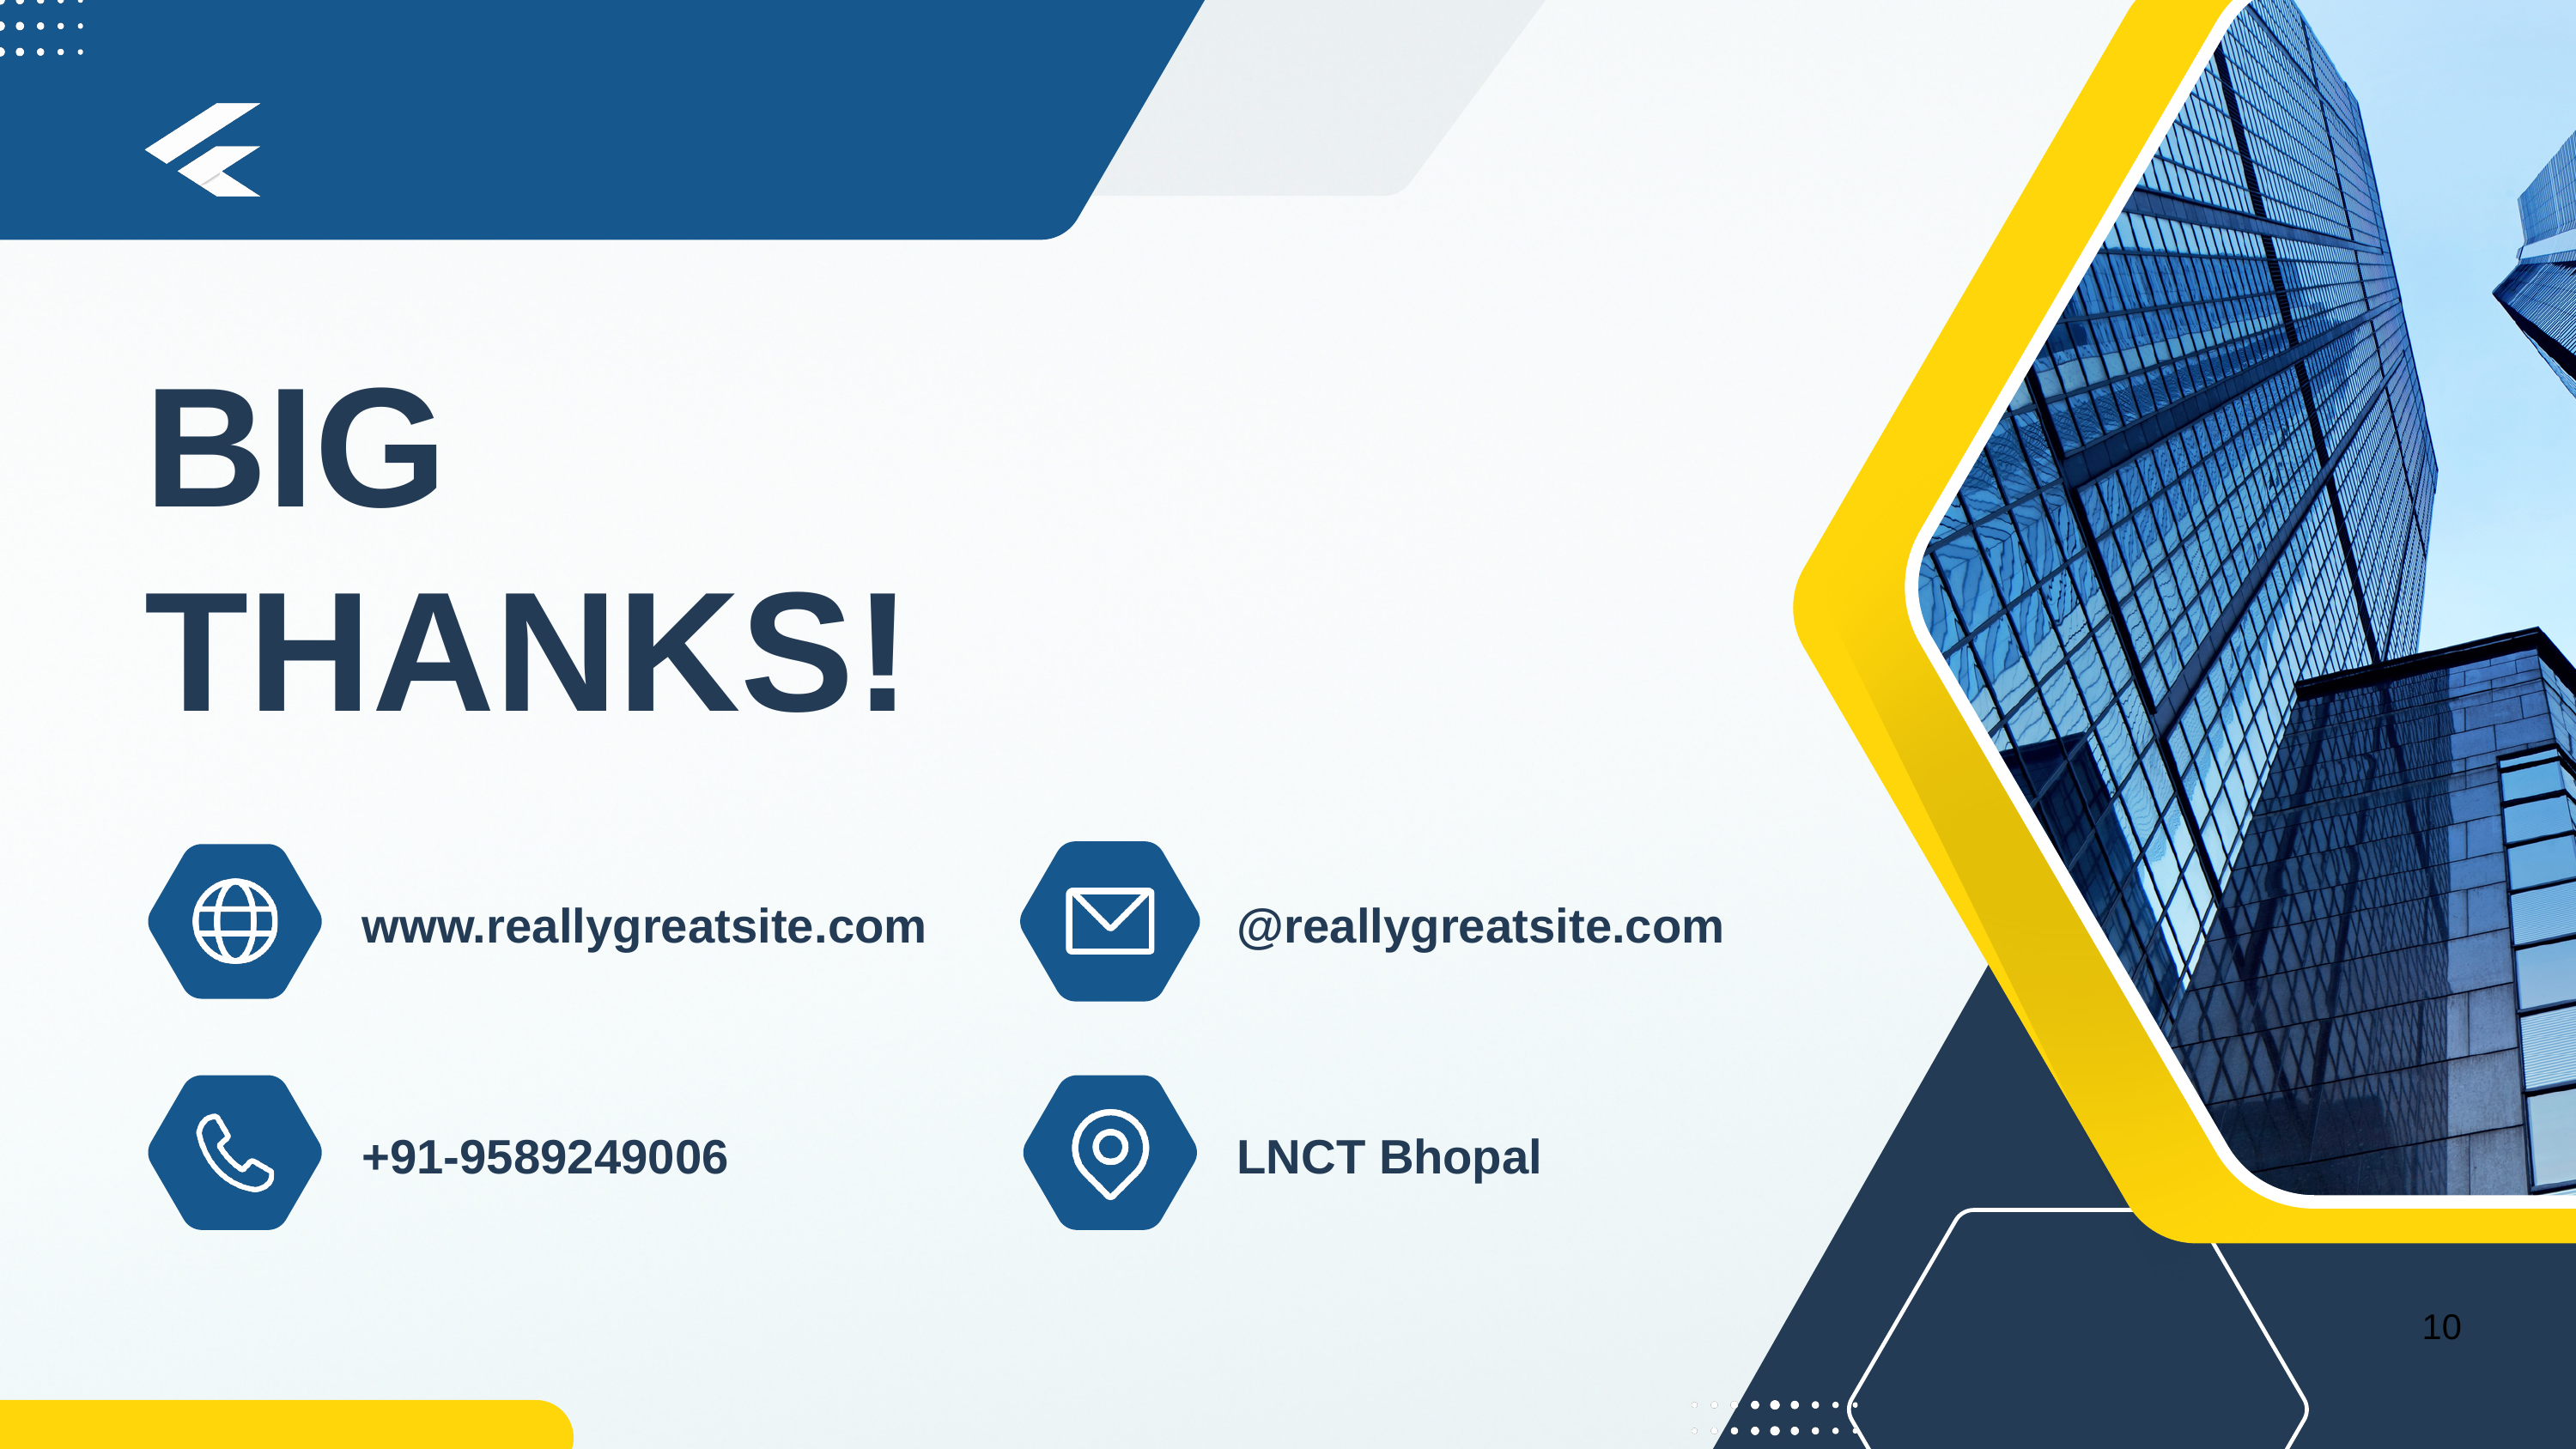

BIG THANKS!

www.reallygreatsite.com
@reallygreatsite.com

+91-9589249006
LNCT Bhopal

10